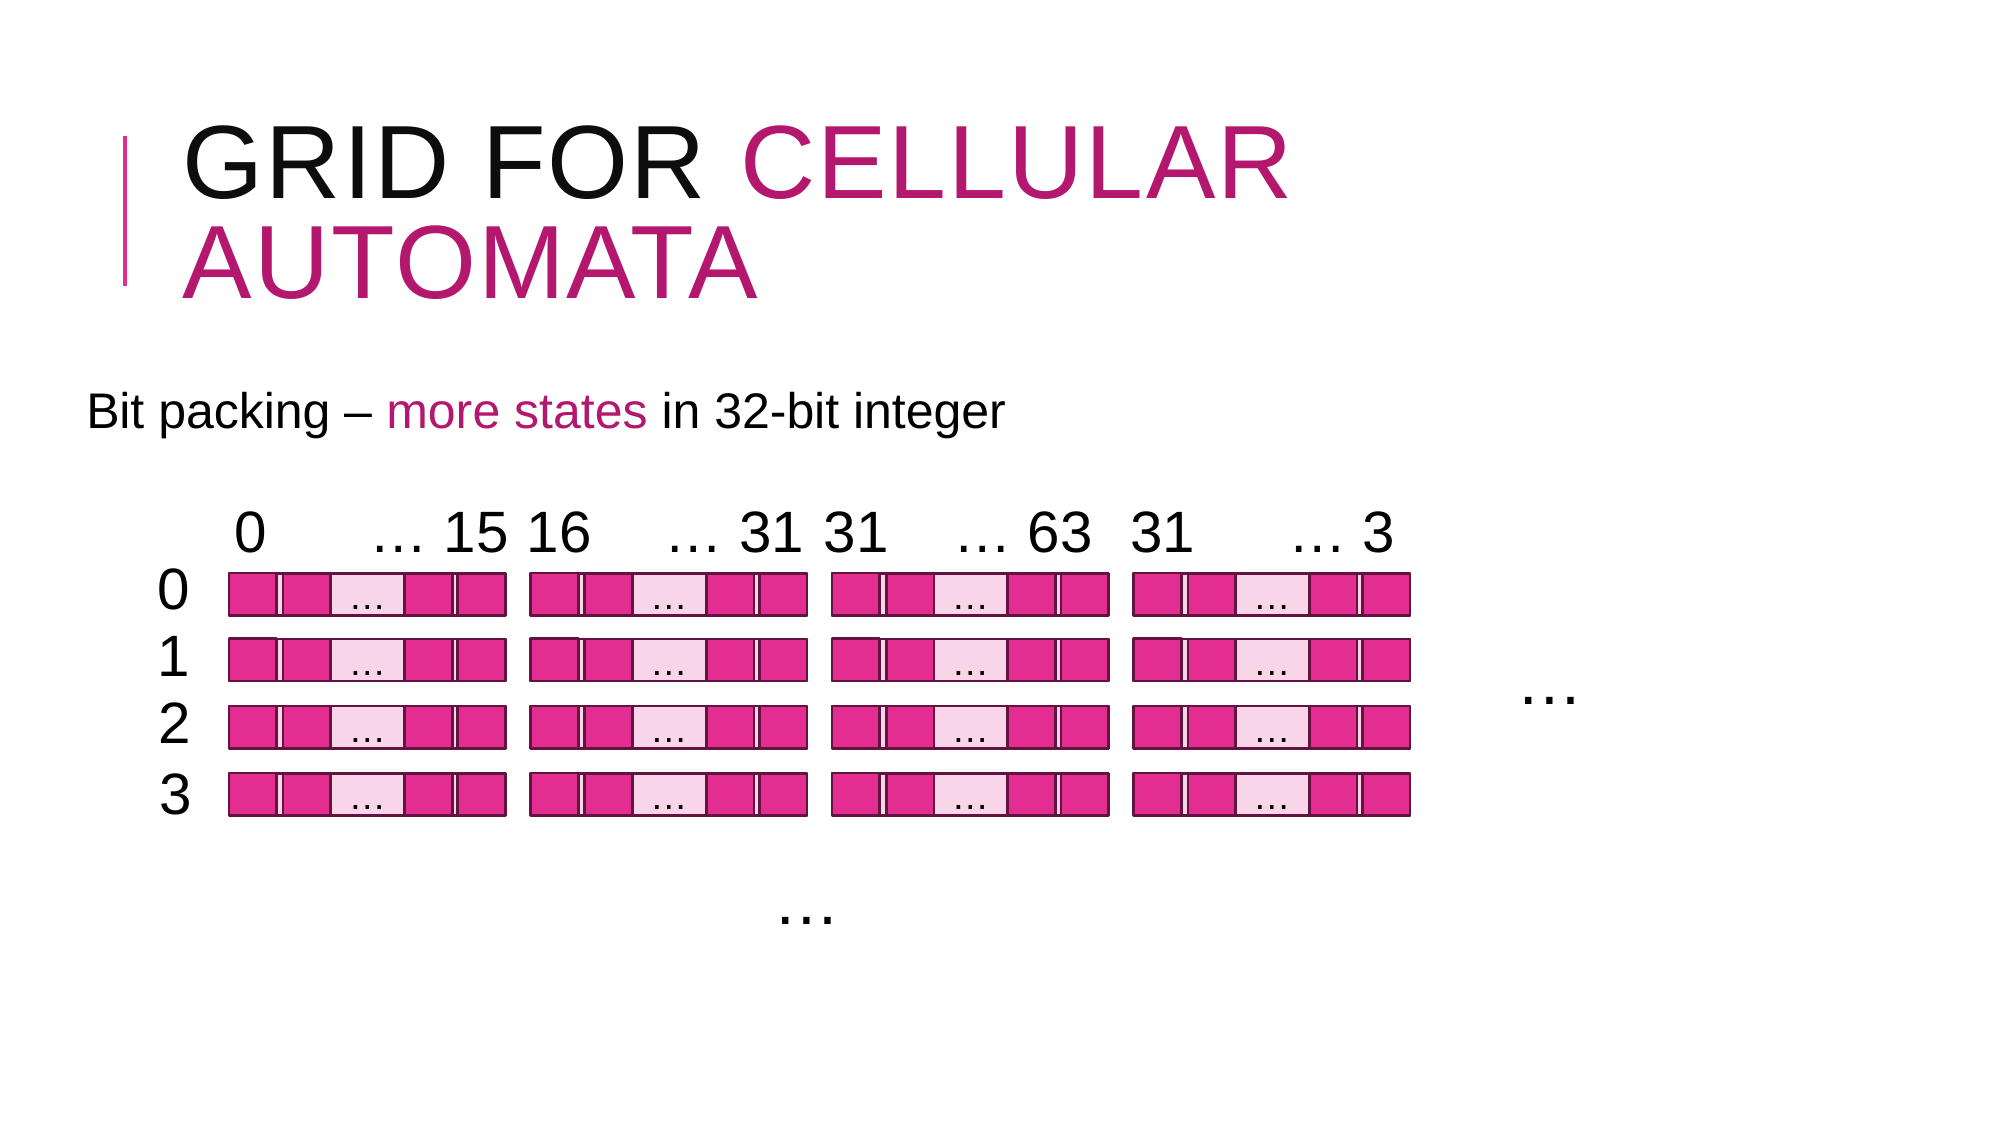

# Grid for Cellular automata
Bit packing – more states in 32-bit integer
  … 15
… 31
… 63
… 3
0
1
2
3
0
16
31
31

…
…
…
…
…
…
…
…
…
…
…
…
…
…
…
…

…
…